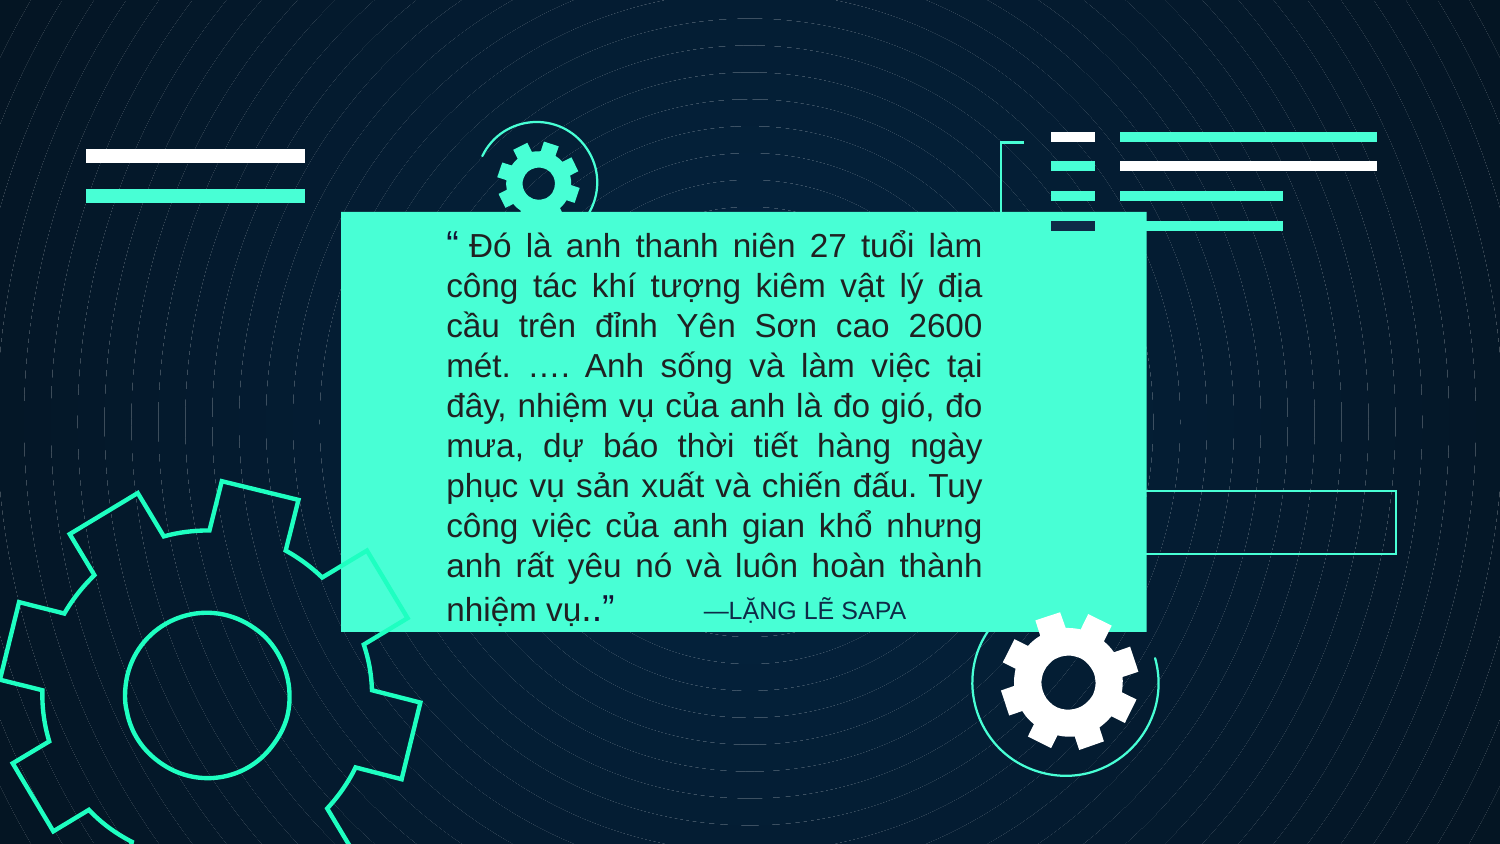

“ Đó là anh thanh niên 27 tuổi làm công tác khí tượng kiêm vật lý địa cầu trên đỉnh Yên Sơn cao 2600 mét. …. Anh sống và làm việc tại đây, nhiệm vụ của anh là đo gió, đo mưa, dự báo thời tiết hàng ngày phục vụ sản xuất và chiến đấu. Tuy công việc của anh gian khổ nhưng anh rất yêu nó và luôn hoàn thành nhiệm vụ..”

# —LẶNG LẼ SAPA